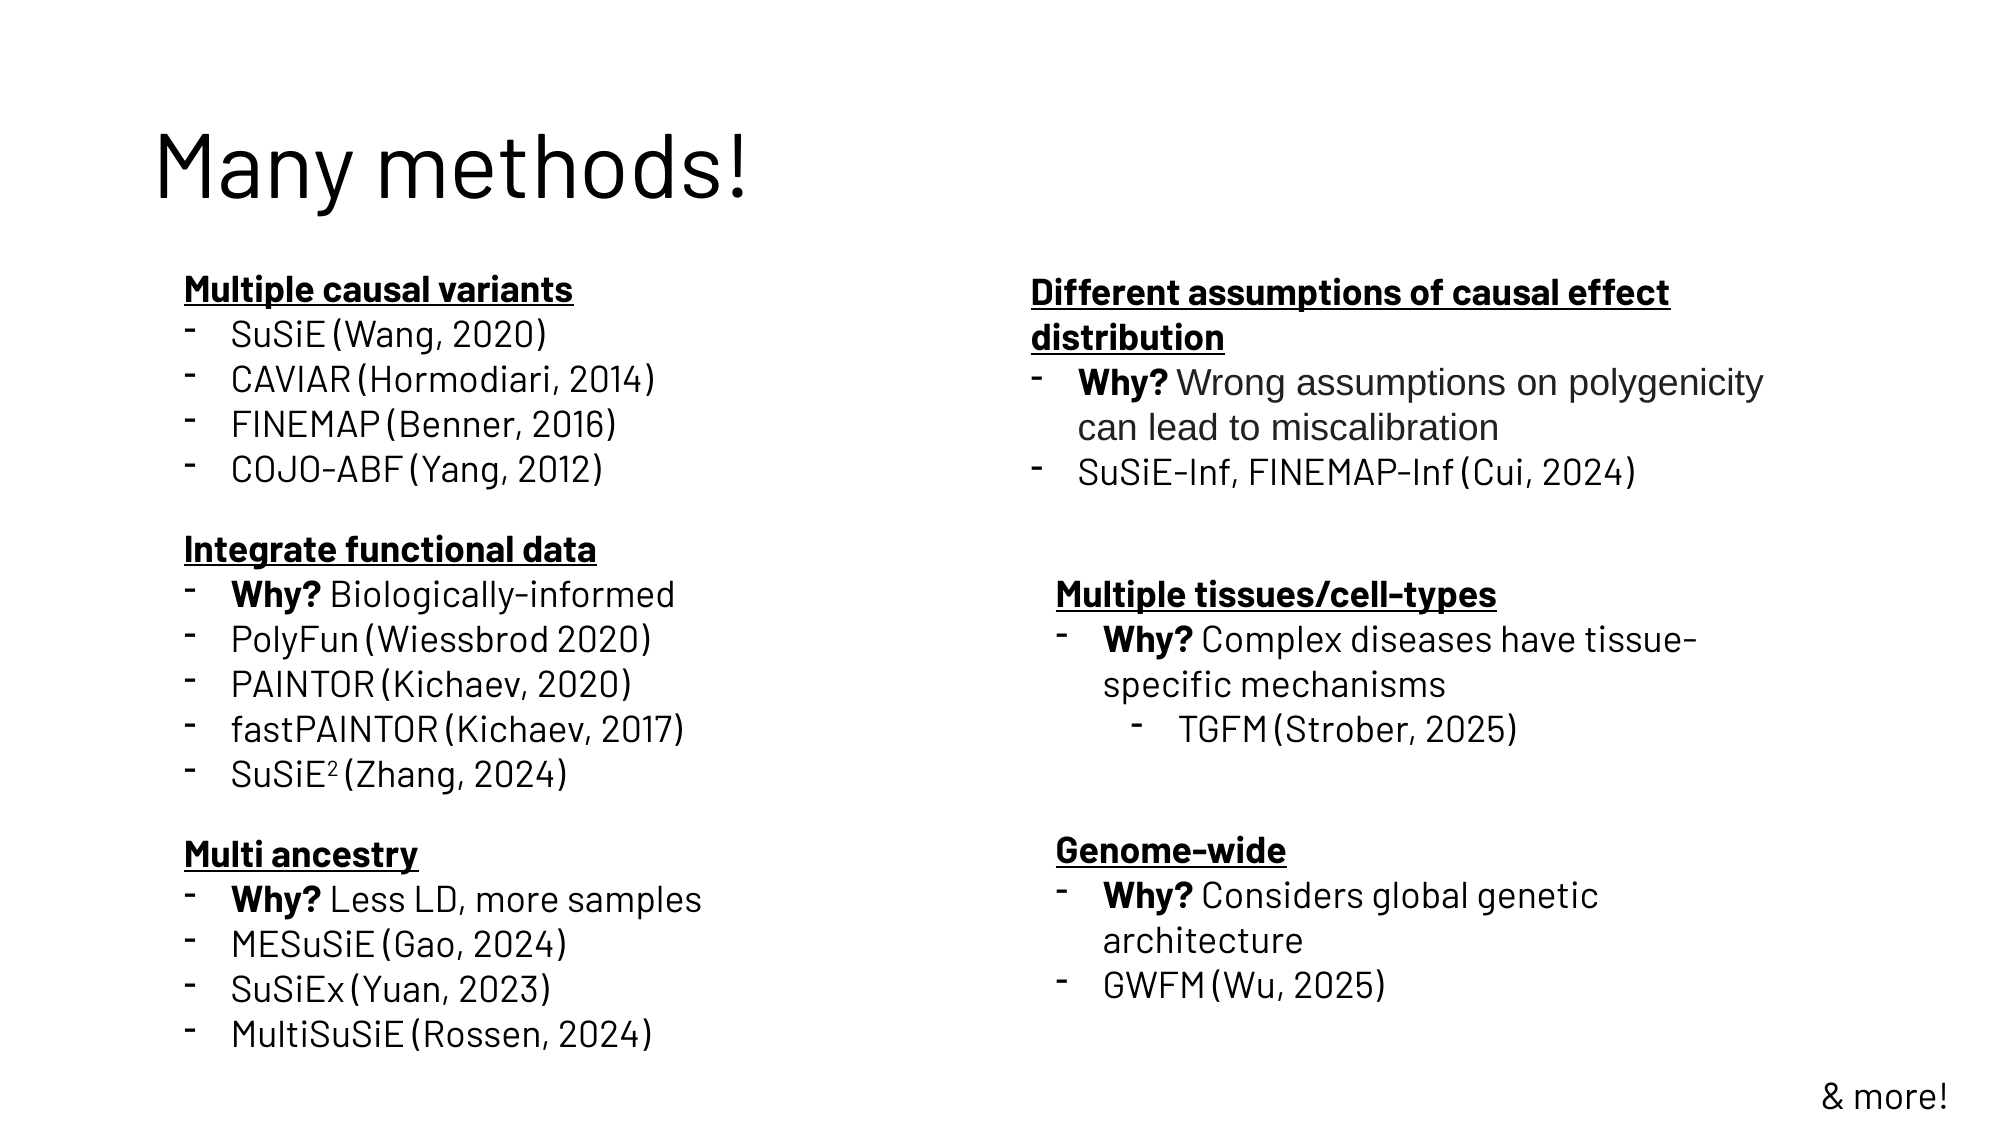

# Many methods!
Multiple causal variants
SuSiE (Wang, 2020)
CAVIAR (Hormodiari, 2014)
FINEMAP (Benner, 2016)
COJO-ABF (Yang, 2012)

Different assumptions of causal effect distribution
Why? Wrong assumptions on polygenicity can lead to miscalibration
SuSiE-Inf, FINEMAP-Inf (Cui, 2024)

Integrate functional data
Why? Biologically-informed
PolyFun (Wiessbrod 2020)
PAINTOR (Kichaev, 2020)
fastPAINTOR (Kichaev, 2017)
SuSiE2 (Zhang, 2024)

Multiple tissues/cell-types
Why? Complex diseases have tissue-specific mechanisms
TGFM (Strober, 2025)
Genome-wide
Why? Considers global genetic architecture
GWFM (Wu, 2025)
Multi ancestry
Why? Less LD, more samples
MESuSiE (Gao, 2024)
SuSiEx (Yuan, 2023)
MultiSuSiE (Rossen, 2024)

& more!